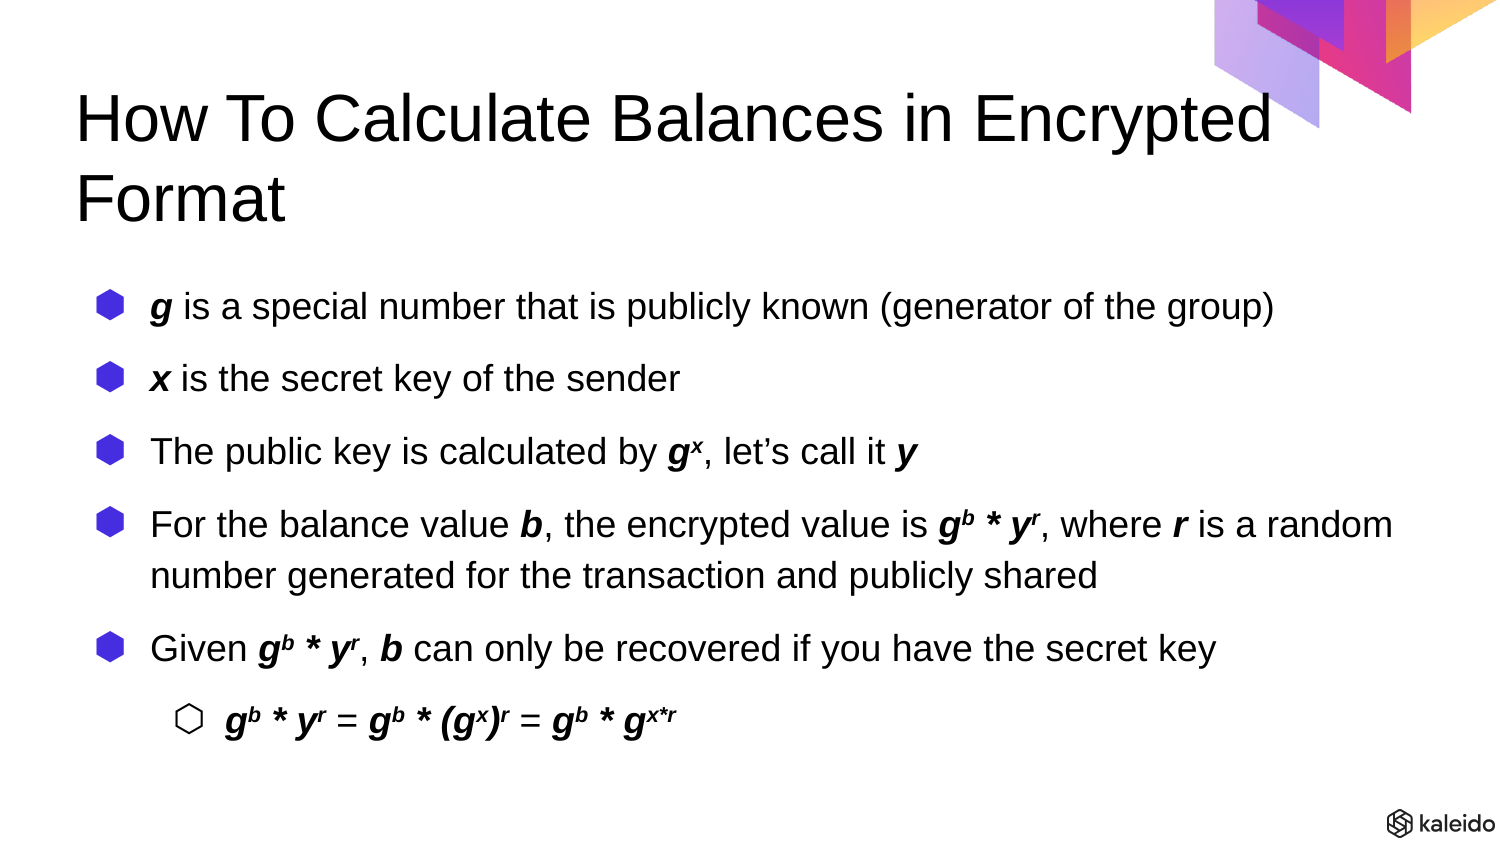

How To Calculate Balances in Encrypted Format
g is a special number that is publicly known (generator of the group)
x is the secret key of the sender
The public key is calculated by gx, let’s call it y
For the balance value b, the encrypted value is gb * yr, where r is a random number generated for the transaction and publicly shared
Given gb * yr, b can only be recovered if you have the secret key
gb * yr = gb * (gx)r = gb * gx*r